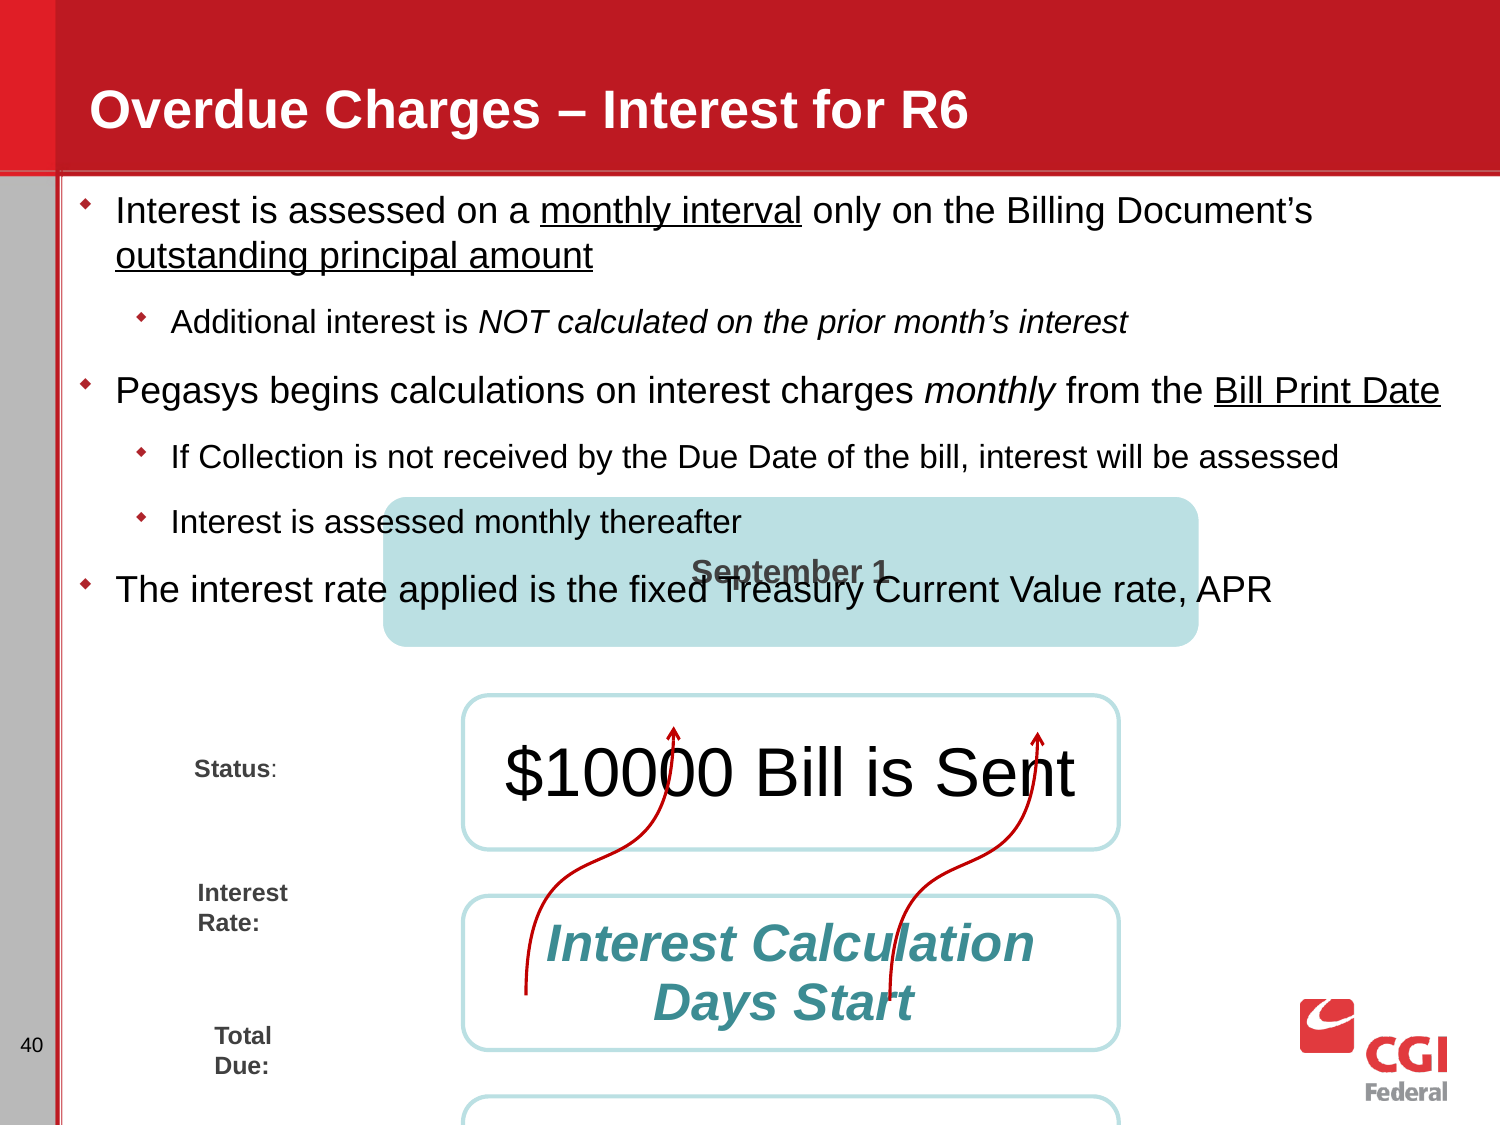

# Overdue Charges – Interest for R6
Interest is assessed on a monthly interval only on the Billing Document’s outstanding principal amount
Additional interest is NOT calculated on the prior month’s interest
Pegasys begins calculations on interest charges monthly from the Bill Print Date
If Collection is not received by the Due Date of the bill, interest will be assessed
Interest is assessed monthly thereafter
The interest rate applied is the fixed Treasury Current Value rate, APR
September 1
$10000 Bill is Sent
Interest Calculation Days Start
Total Due: $10000
Status:
Interest
Rate:
Total
Due:
40